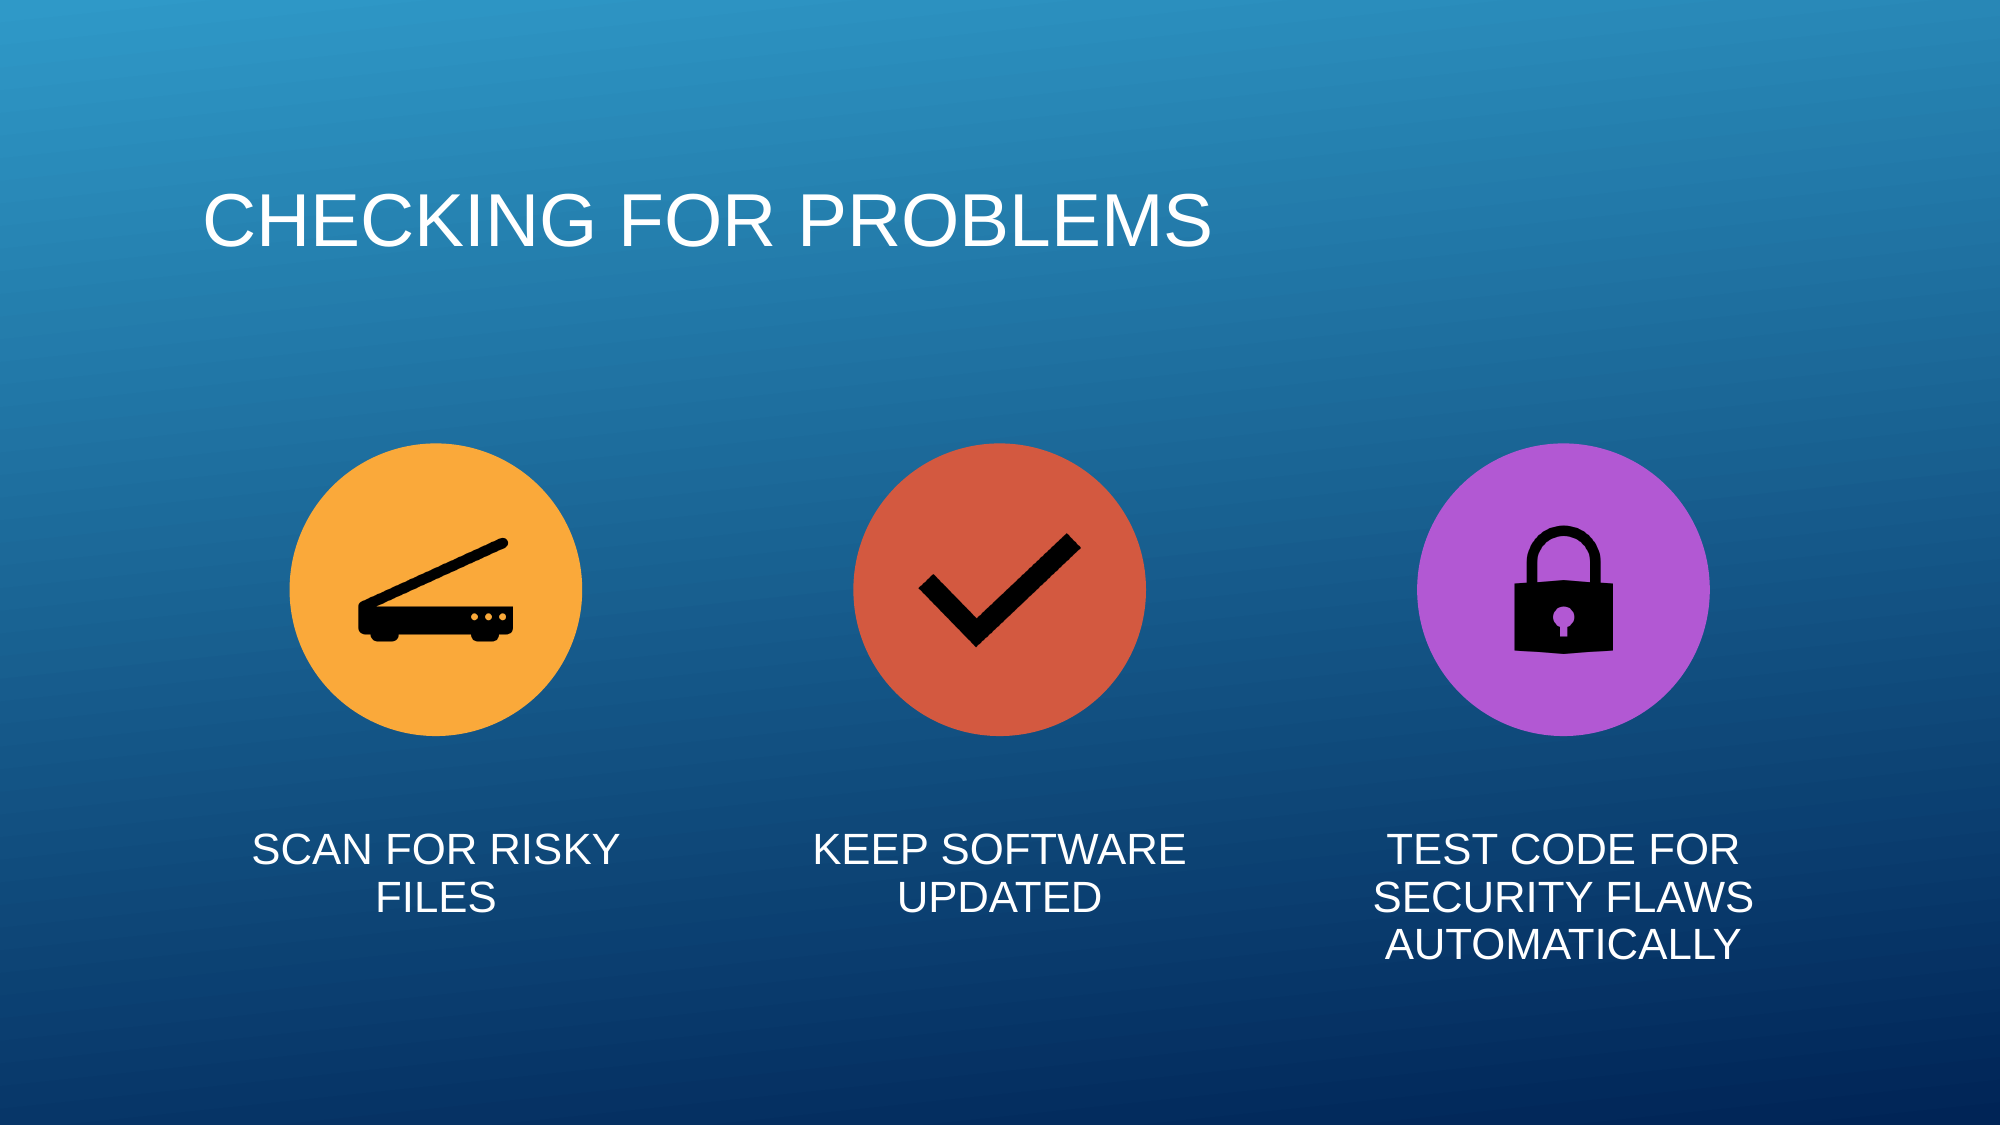

# Checking for Problems
Scan for risky files
Keep software updated
Test code for security flaws automatically